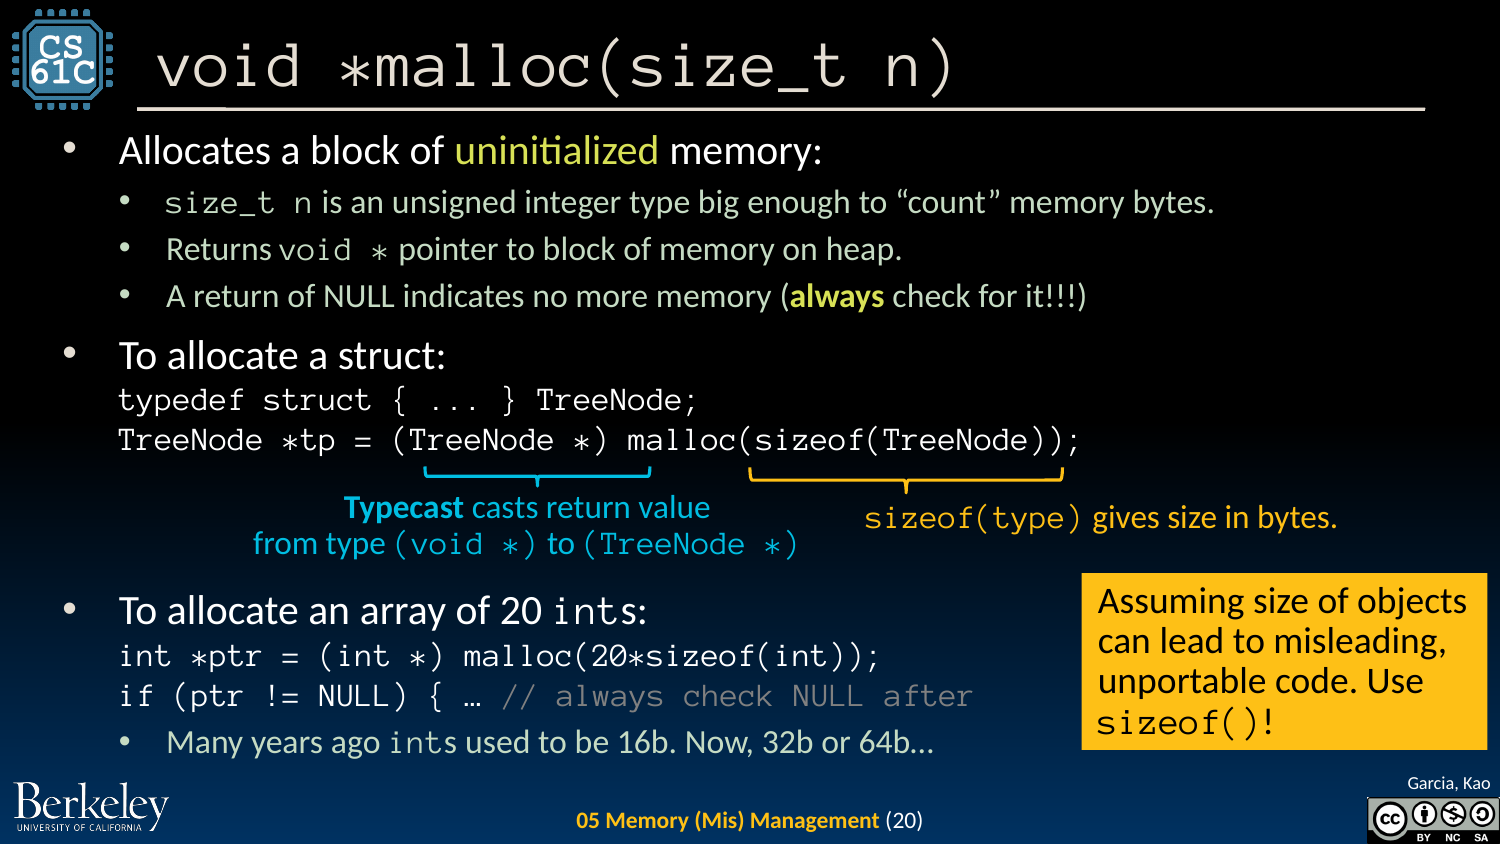

# void *malloc(size_t n)
Allocates a block of uninitialized memory:
size_t n is an unsigned integer type big enough to “count” memory bytes.
Returns void * pointer to block of memory on heap.
A return of NULL indicates no more memory (always check for it!!!)
To allocate a struct:
typedef struct { ... } TreeNode;
TreeNode *tp = (TreeNode *) malloc(sizeof(TreeNode));

To allocate an array of 20 ints:
int *ptr = (int *) malloc(20*sizeof(int));
if (ptr != NULL) { … // always check NULL after
Many years ago ints used to be 16b. Now, 32b or 64b…

Typecast casts return value
from type (void *) to (TreeNode *)

sizeof(type) gives size in bytes.
Assuming size of objects can lead to misleading, unportable code. Use sizeof()!